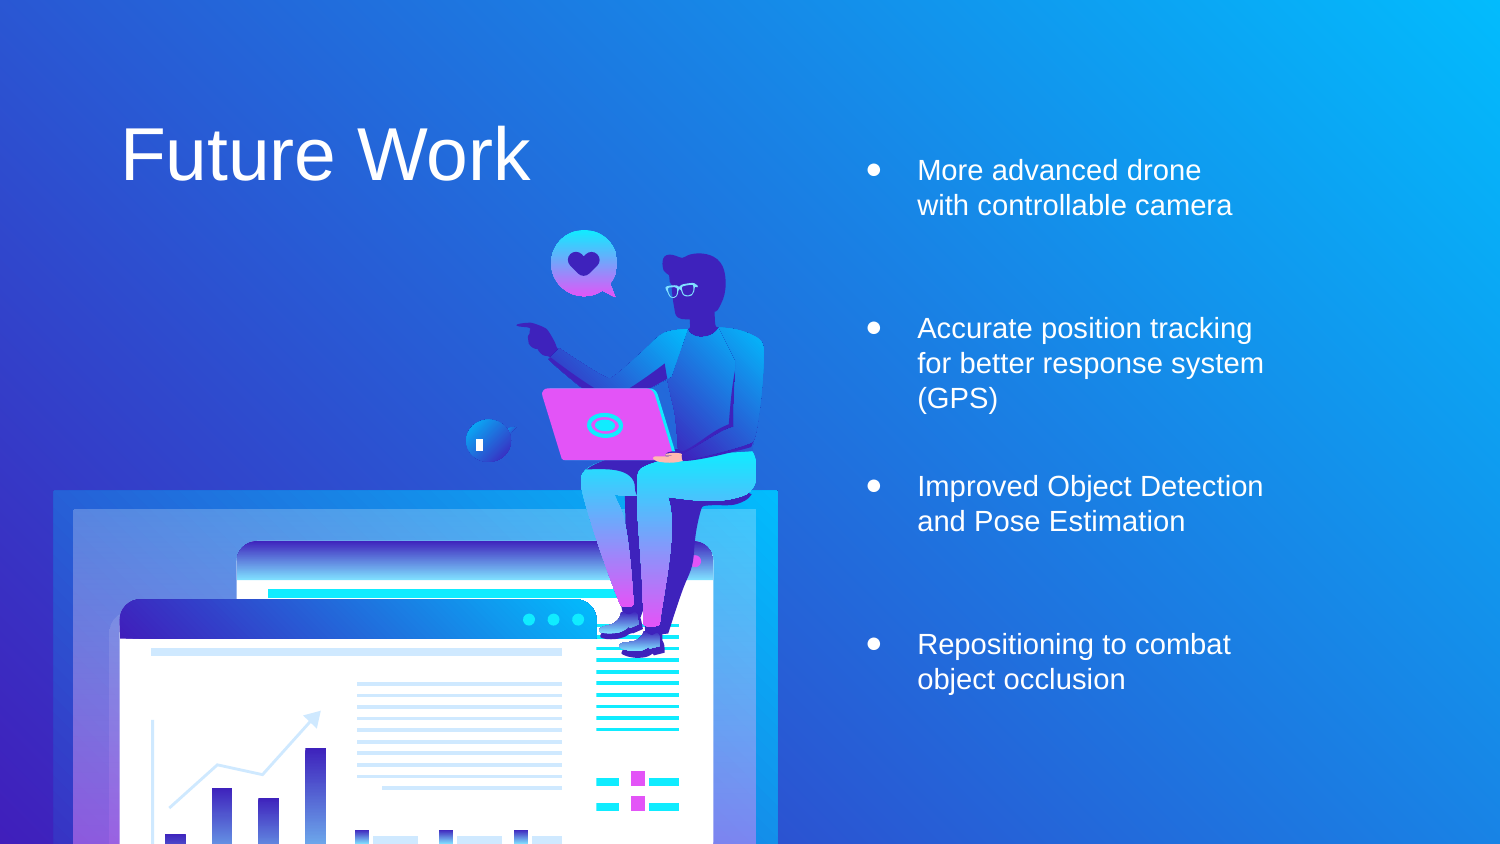

Future Work
# More advanced drone with controllable camera

Accurate position tracking for better response system (GPS)
Improved Object Detection and Pose Estimation
Repositioning to combat object occlusion